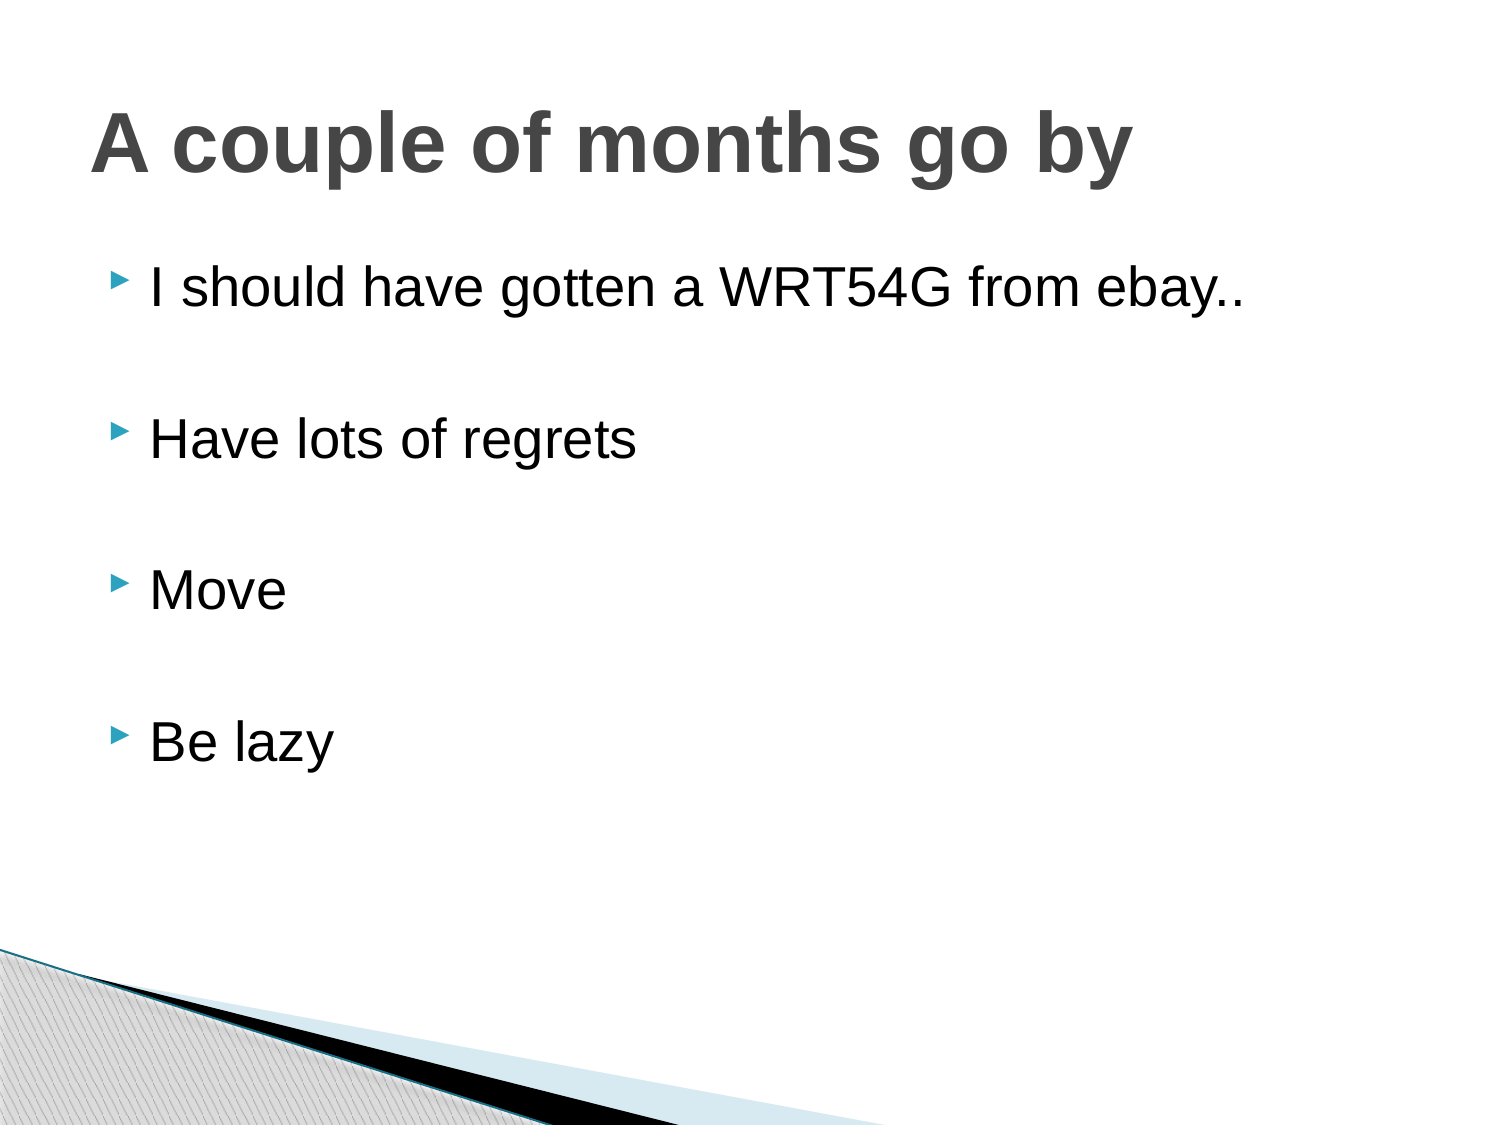

# A couple of months go by
I should have gotten a WRT54G from ebay..

Have lots of regrets

Move

Be lazy